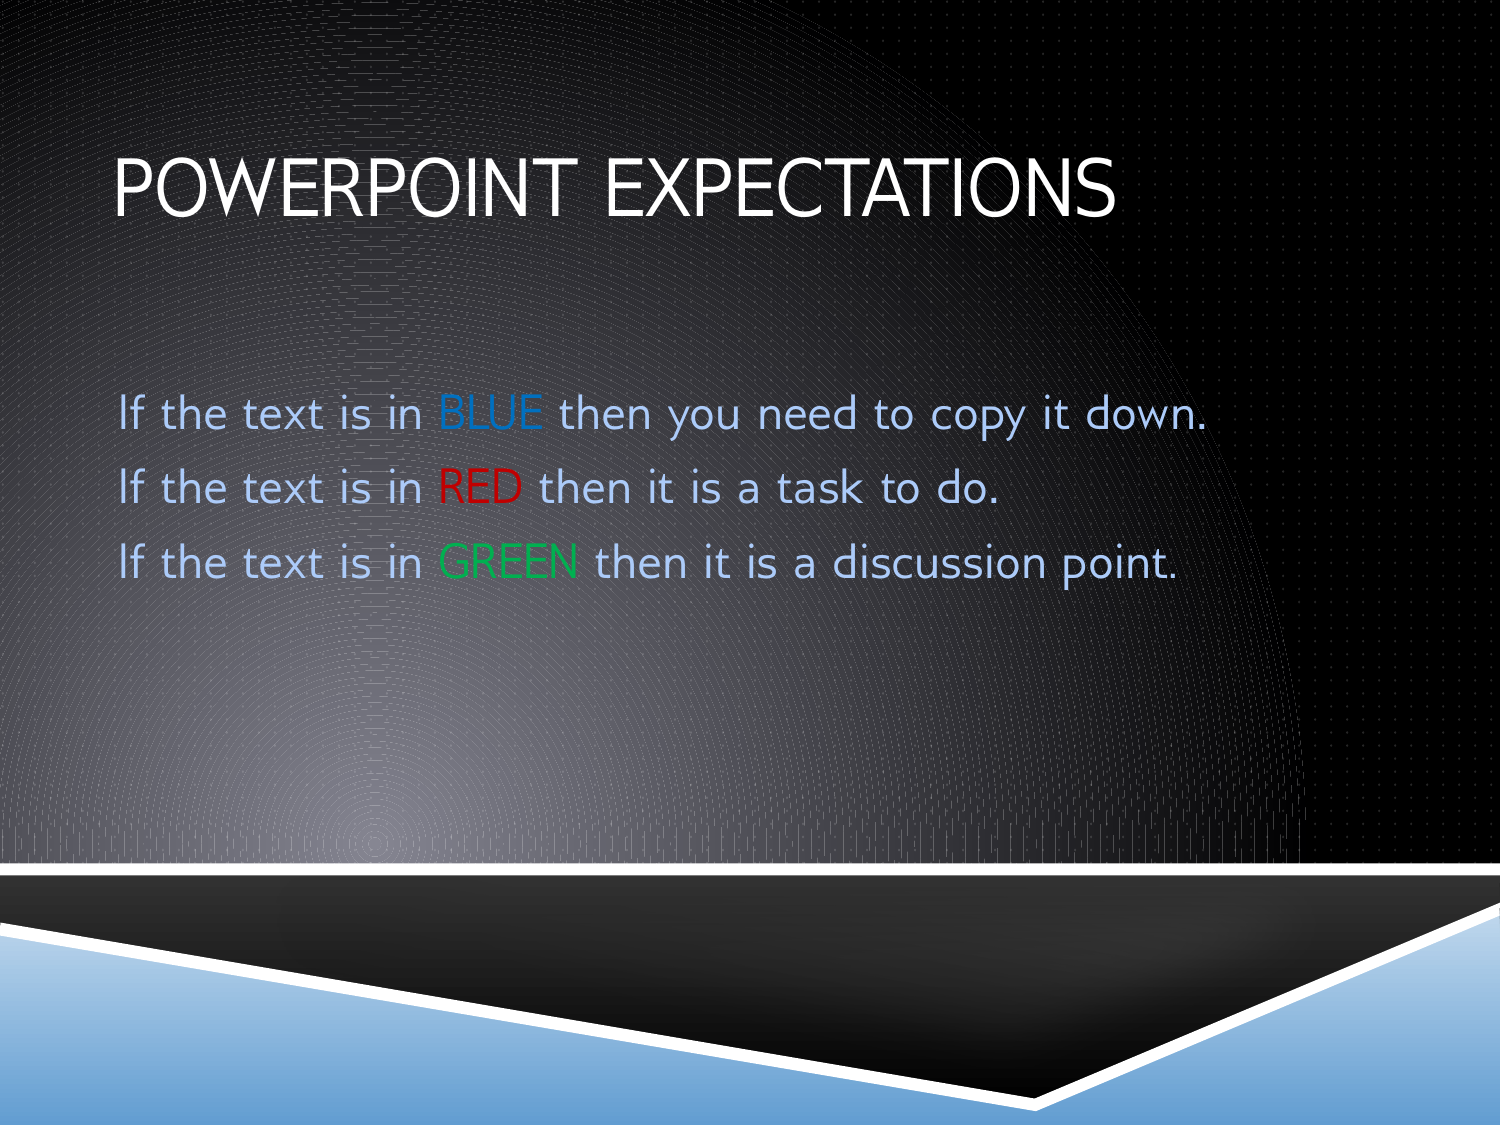

# PowerPoint expectations
If the text is in BLUE then you need to copy it down.
If the text is in RED then it is a task to do.
If the text is in GREEN then it is a discussion point.